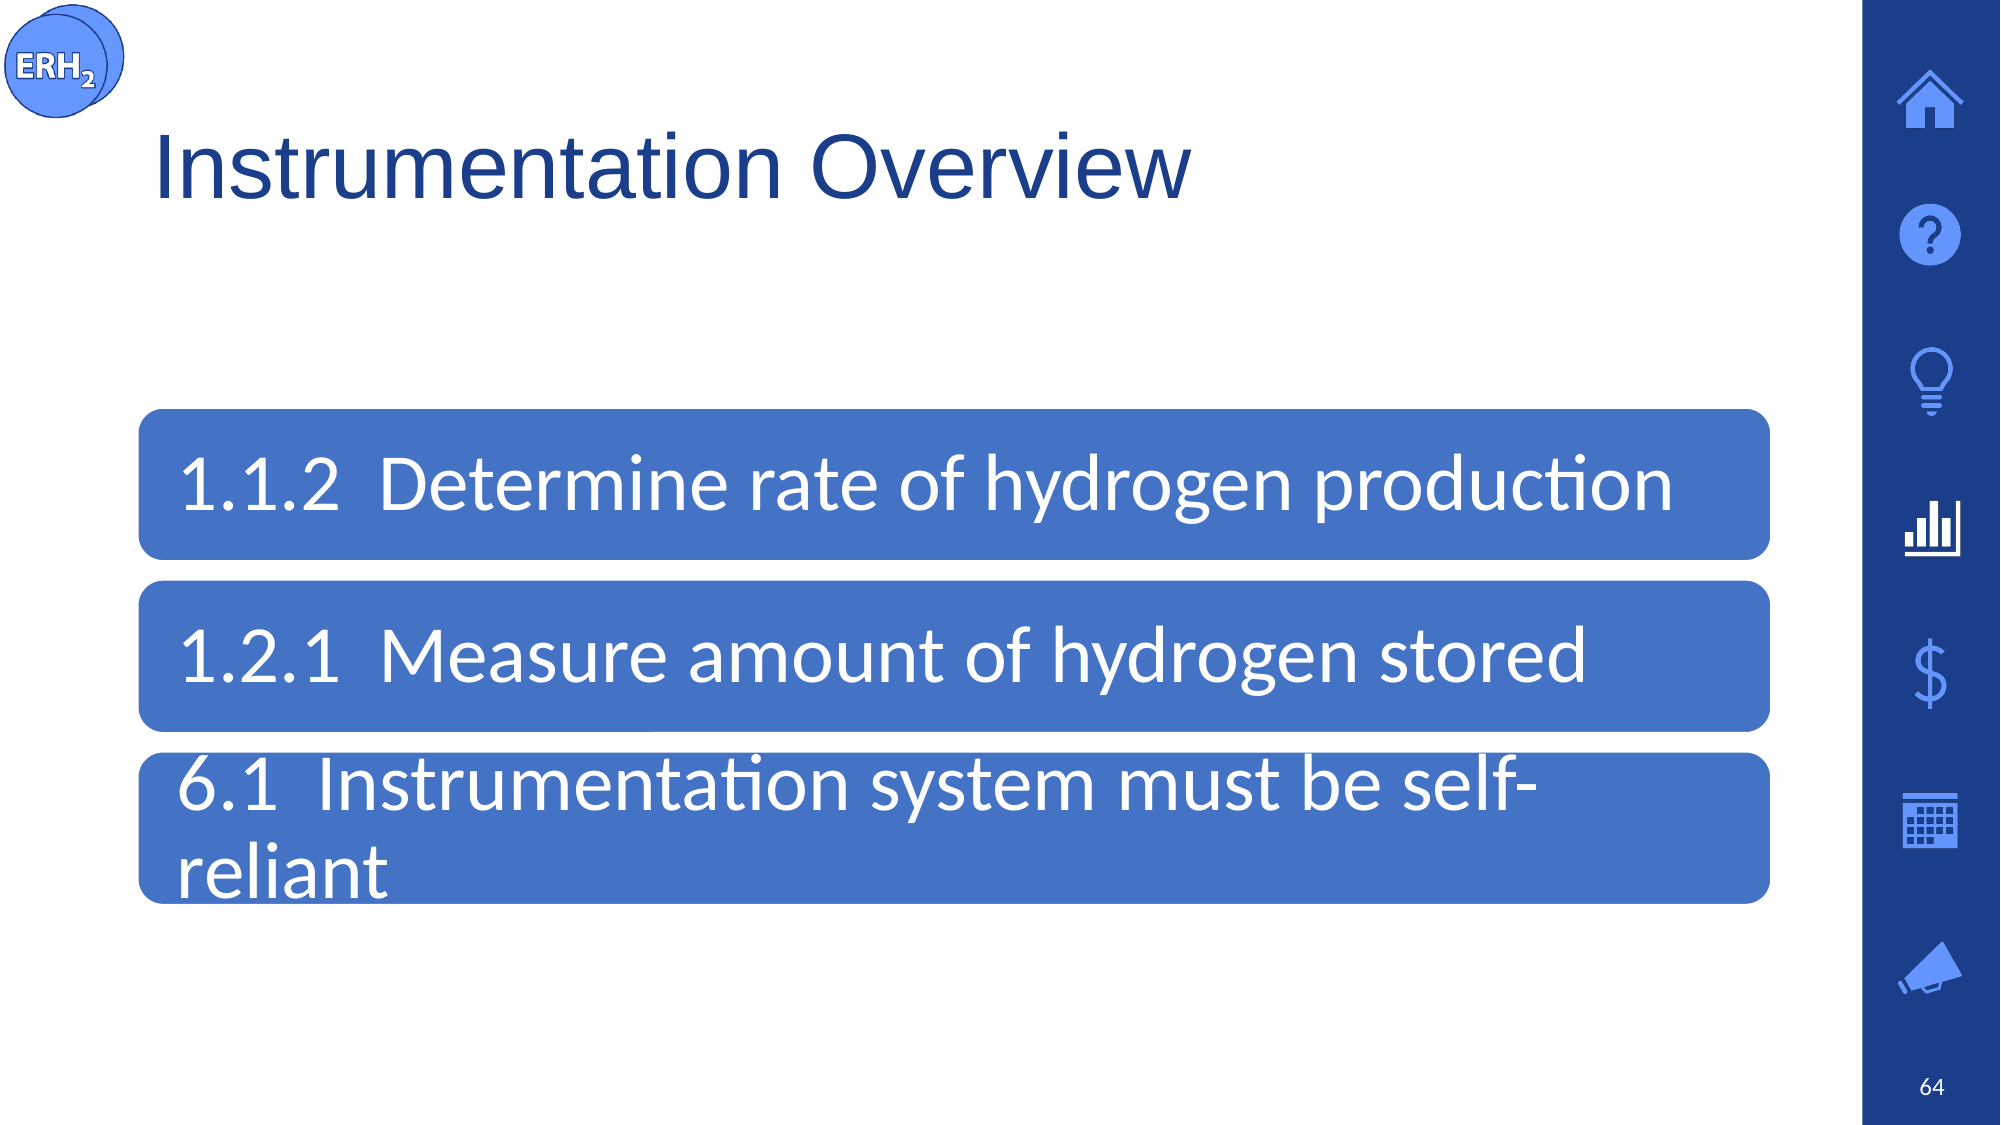

# Instrumentation Overview
1.1.2  Determine rate of hydrogen production
1.2.1  Measure amount of hydrogen stored
6.1  Instrumentation system must be self-reliant